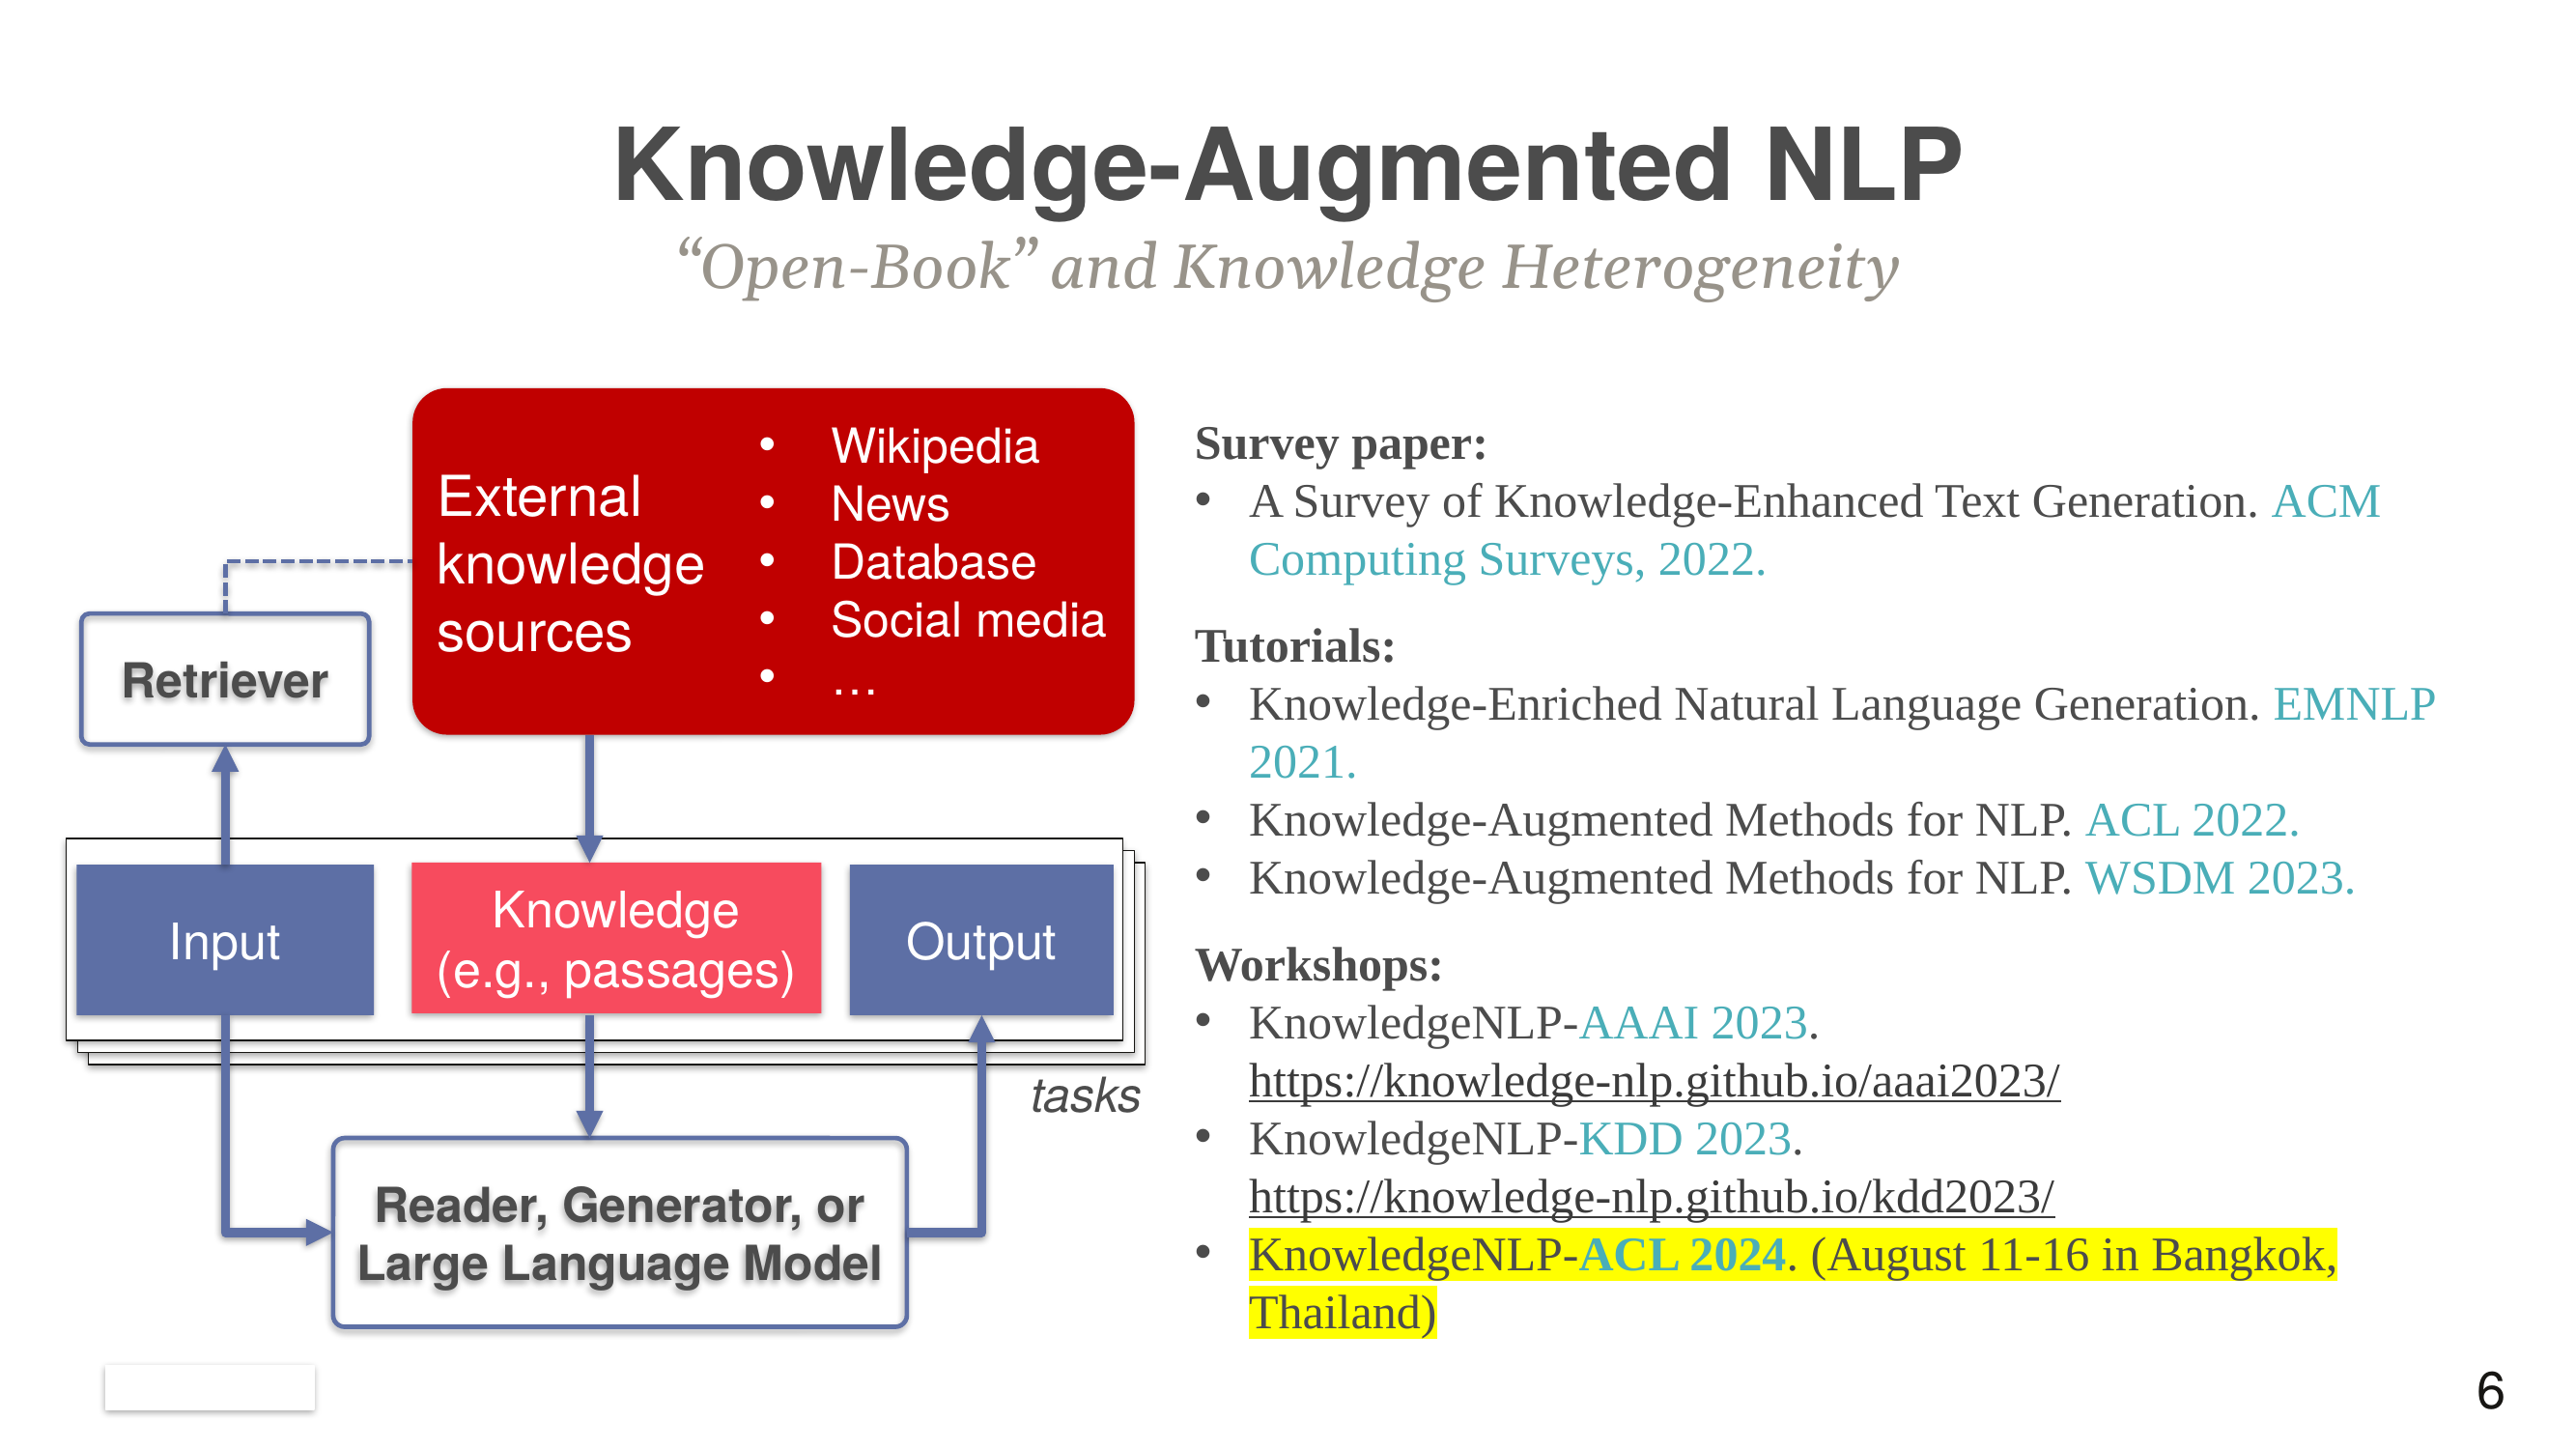

# Knowledge-Augmented NLP
“Open-Book” and Knowledge Heterogeneity
External
knowledge
sources
Wikipedia
News
Database
Social media
…
Retriever
Knowledge
(e.g., passages)
Input
Output
Reader, Generator, or Large Language Model
Survey paper:
A Survey of Knowledge-Enhanced Text Generation. ACM Computing Surveys, 2022.

Tutorials:
Knowledge-Enriched Natural Language Generation. EMNLP 2021.
Knowledge-Augmented Methods for NLP. ACL 2022.
Knowledge-Augmented Methods for NLP. WSDM 2023.

Workshops:
KnowledgeNLP-AAAI 2023. https://knowledge-nlp.github.io/aaai2023/
KnowledgeNLP-KDD 2023. https://knowledge-nlp.github.io/kdd2023/
KnowledgeNLP-ACL 2024. (August 11-16 in Bangkok, Thailand)

tasks
6